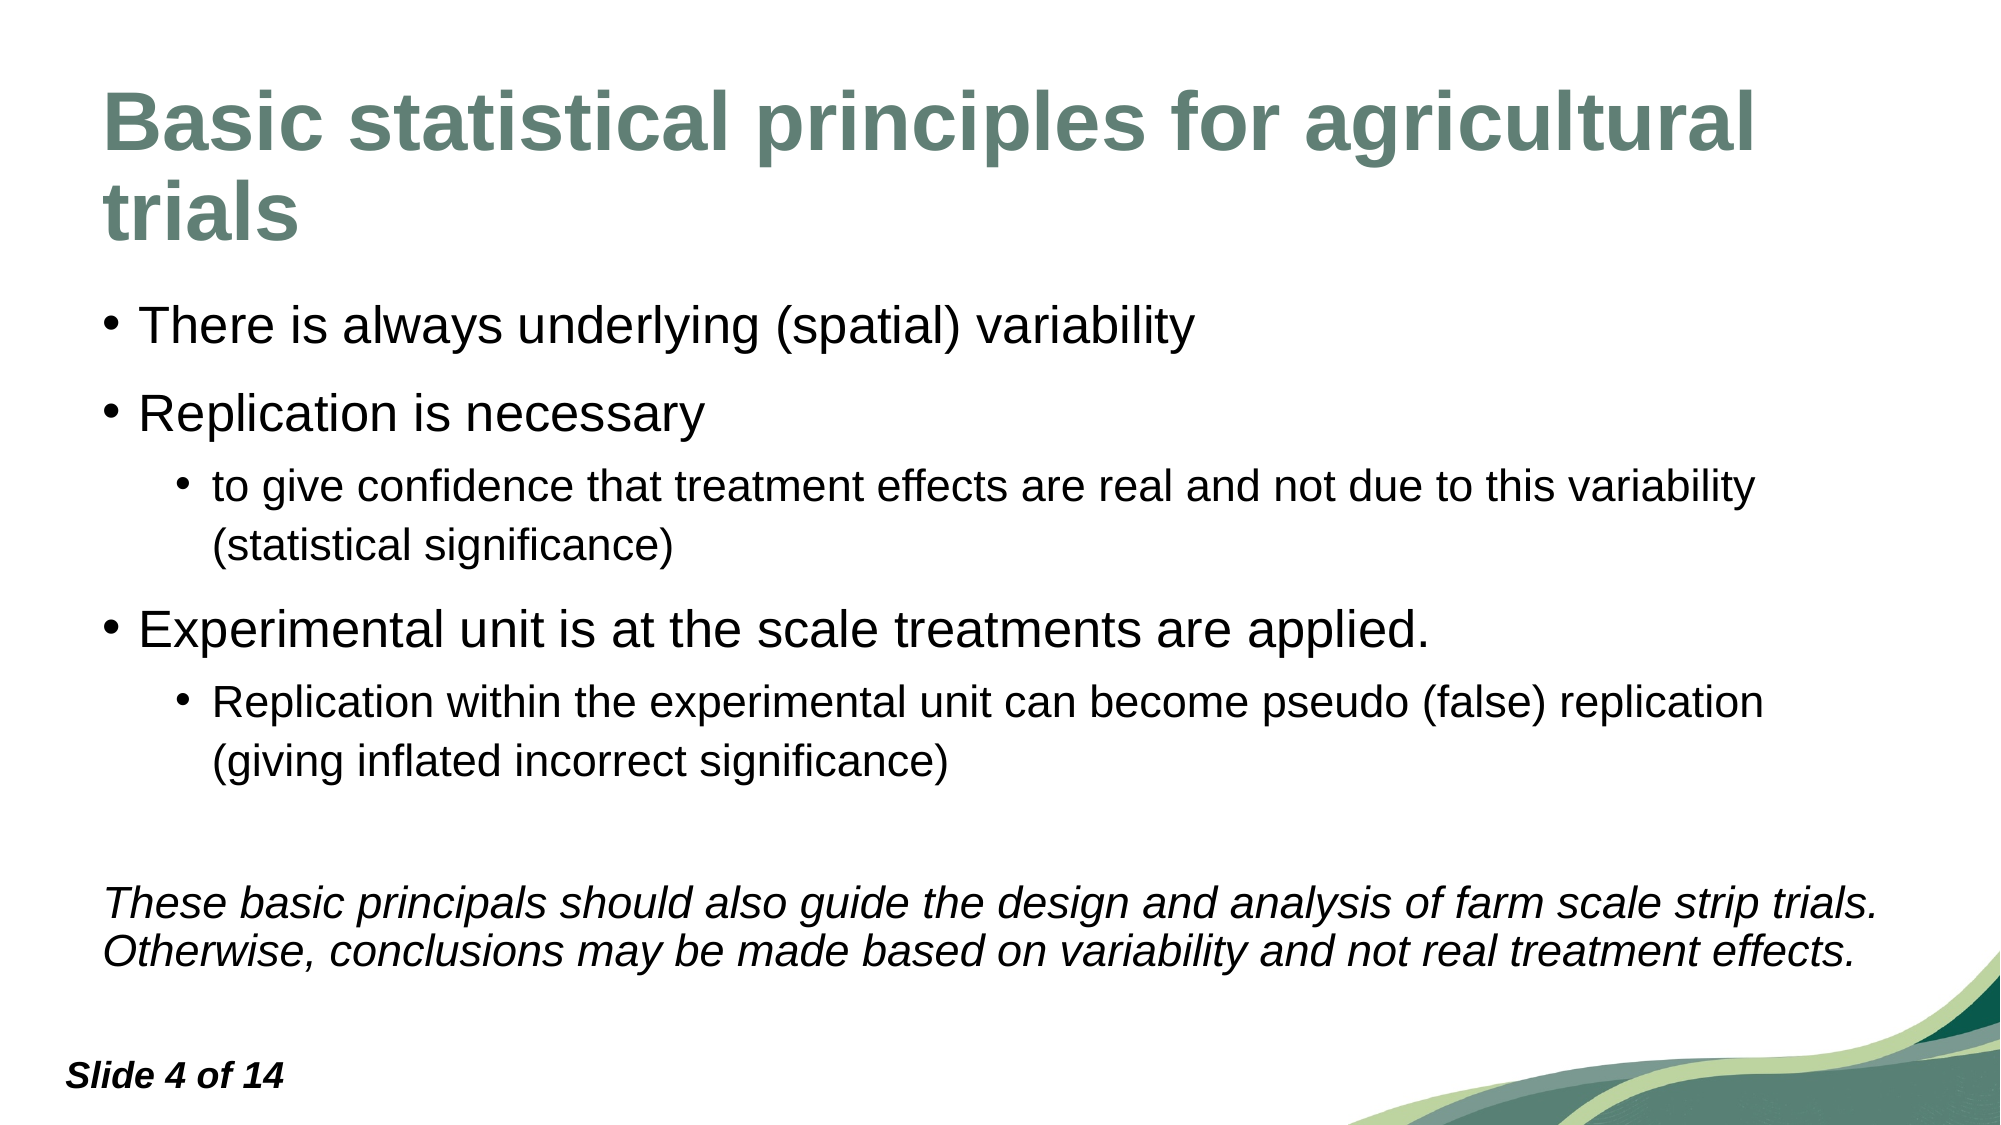

# Basic statistical principles for agricultural trials
There is always underlying (spatial) variability
Replication is necessary
to give confidence that treatment effects are real and not due to this variability (statistical significance)
Experimental unit is at the scale treatments are applied.
Replication within the experimental unit can become pseudo (false) replication (giving inflated incorrect significance)

These basic principals should also guide the design and analysis of farm scale strip trials.  Otherwise, conclusions may be made based on variability and not real treatment effects.

Slide 4 of 14